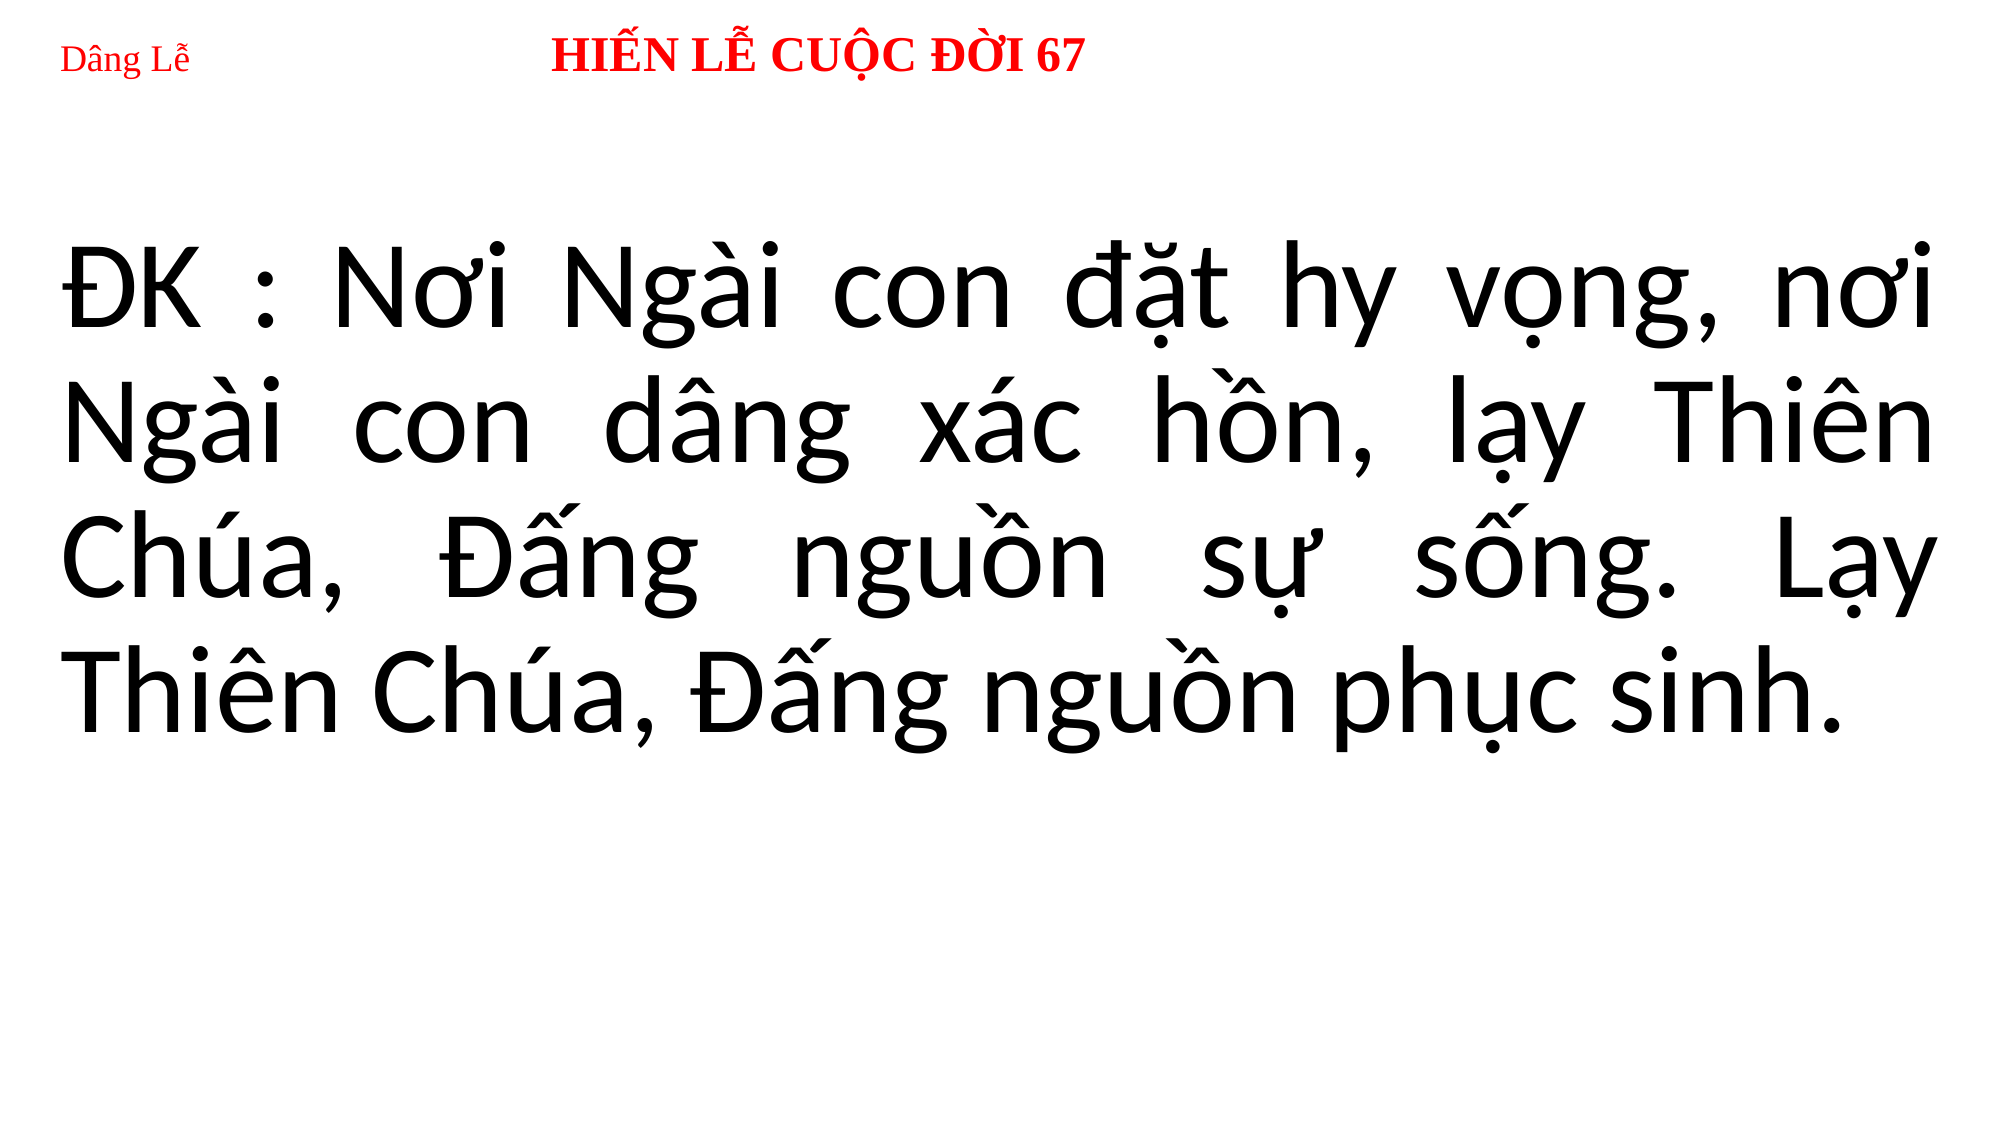

# Dâng Lễ                                      HIẾN LỄ CUỘC ĐỜI 67
ĐK : Nơi Ngài con đặt hy vọng, nơi Ngài con dâng xác hồn, lạy Thiên Chúa, Đấng nguồn sự sống. Lạy Thiên Chúa, Đấng nguồn phục sinh.